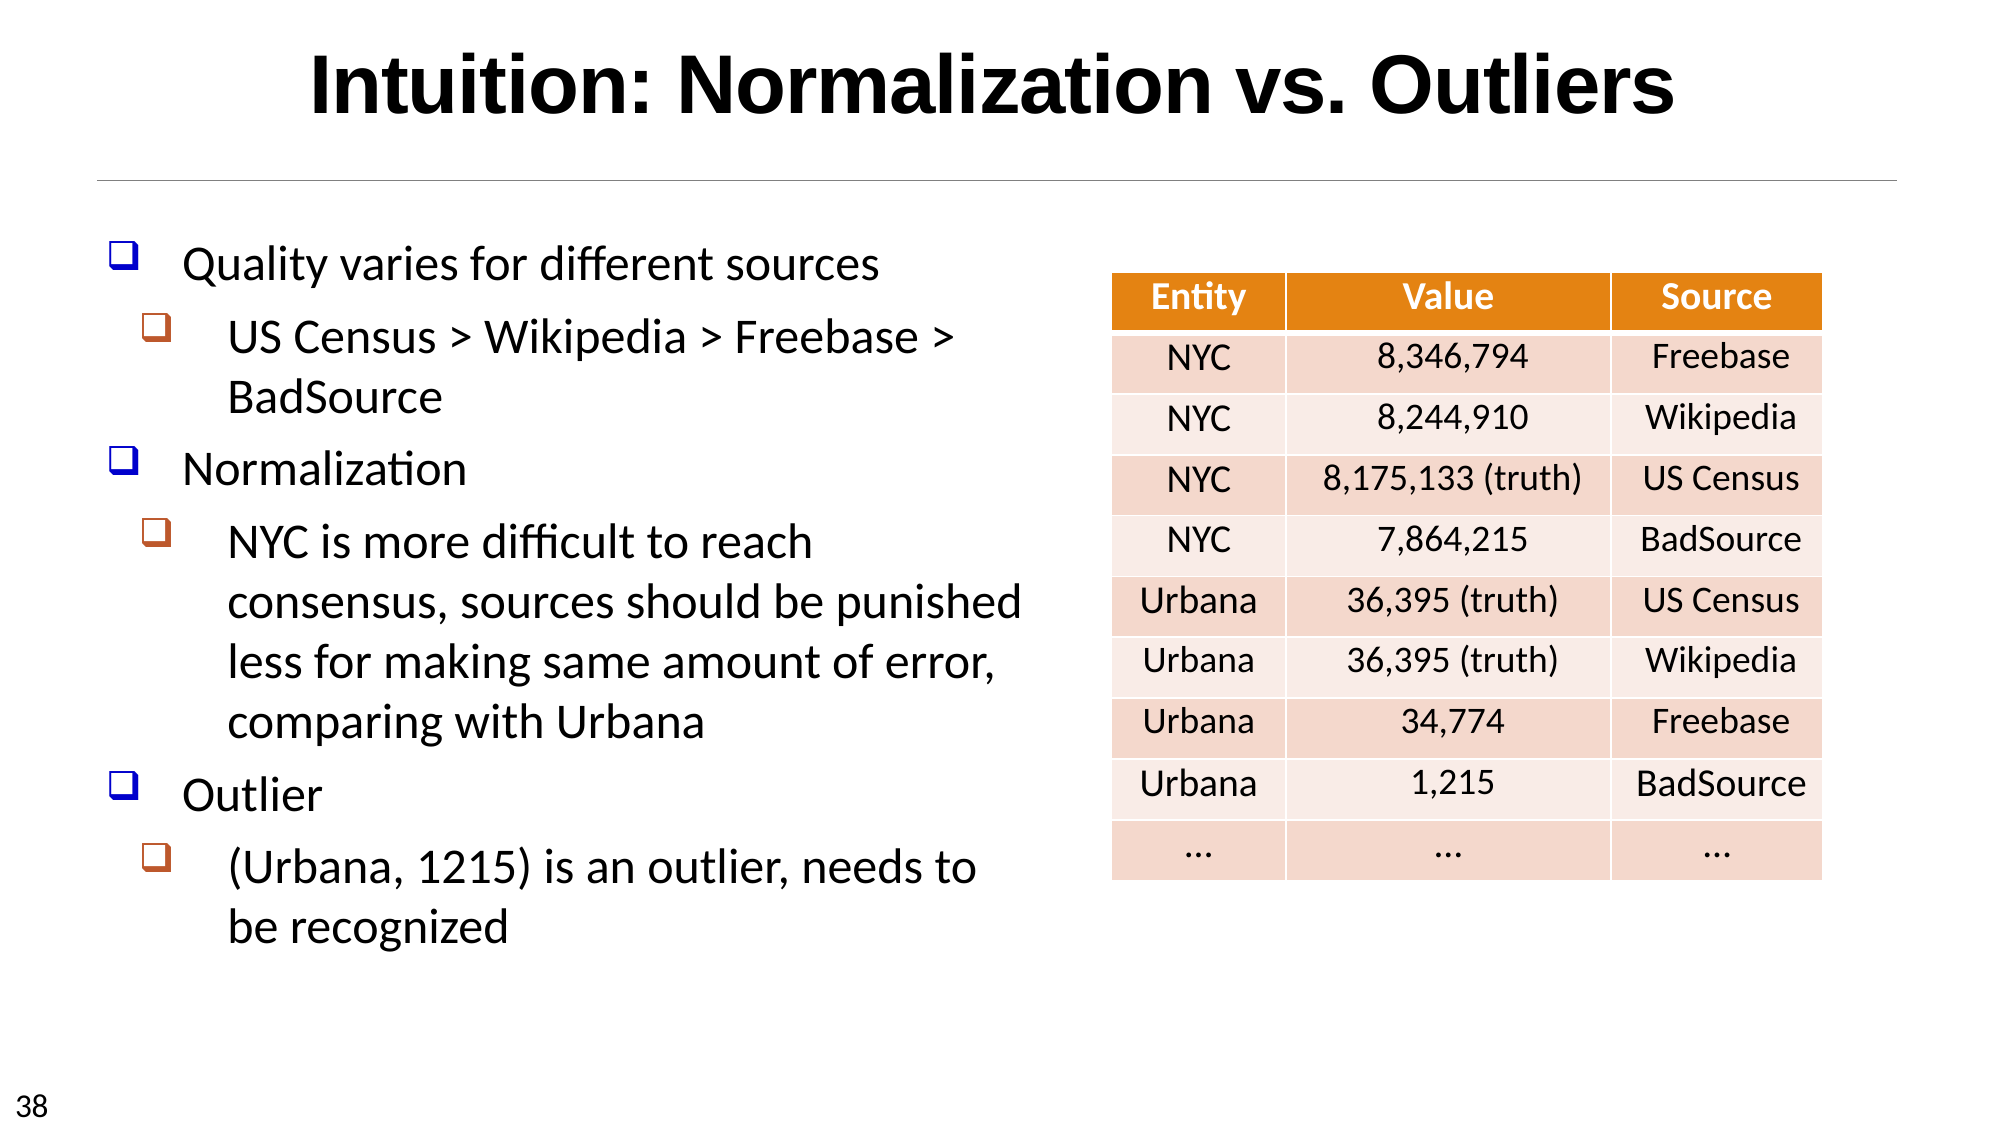

# Intuition: Normalization vs. Outliers
Quality varies for different sources
US Census > Wikipedia > Freebase > BadSource
Normalization
NYC is more difficult to reach consensus, sources should be punished less for making same amount of error, comparing with Urbana
Outlier
(Urbana, 1215) is an outlier, needs to be recognized

| Entity | Value | Source |
| --- | --- | --- |
| NYC | 8,346,794 | Freebase |
| NYC | 8,244,910 | Wikipedia |
| NYC | 8,175,133 (truth) | US Census |
| NYC | 7,864,215 | BadSource |
| Urbana | 36,395 (truth) | US Census |
| Urbana | 36,395 (truth) | Wikipedia |
| Urbana | 34,774 | Freebase |
| Urbana | 1,215 | BadSource |
| … | … | … |